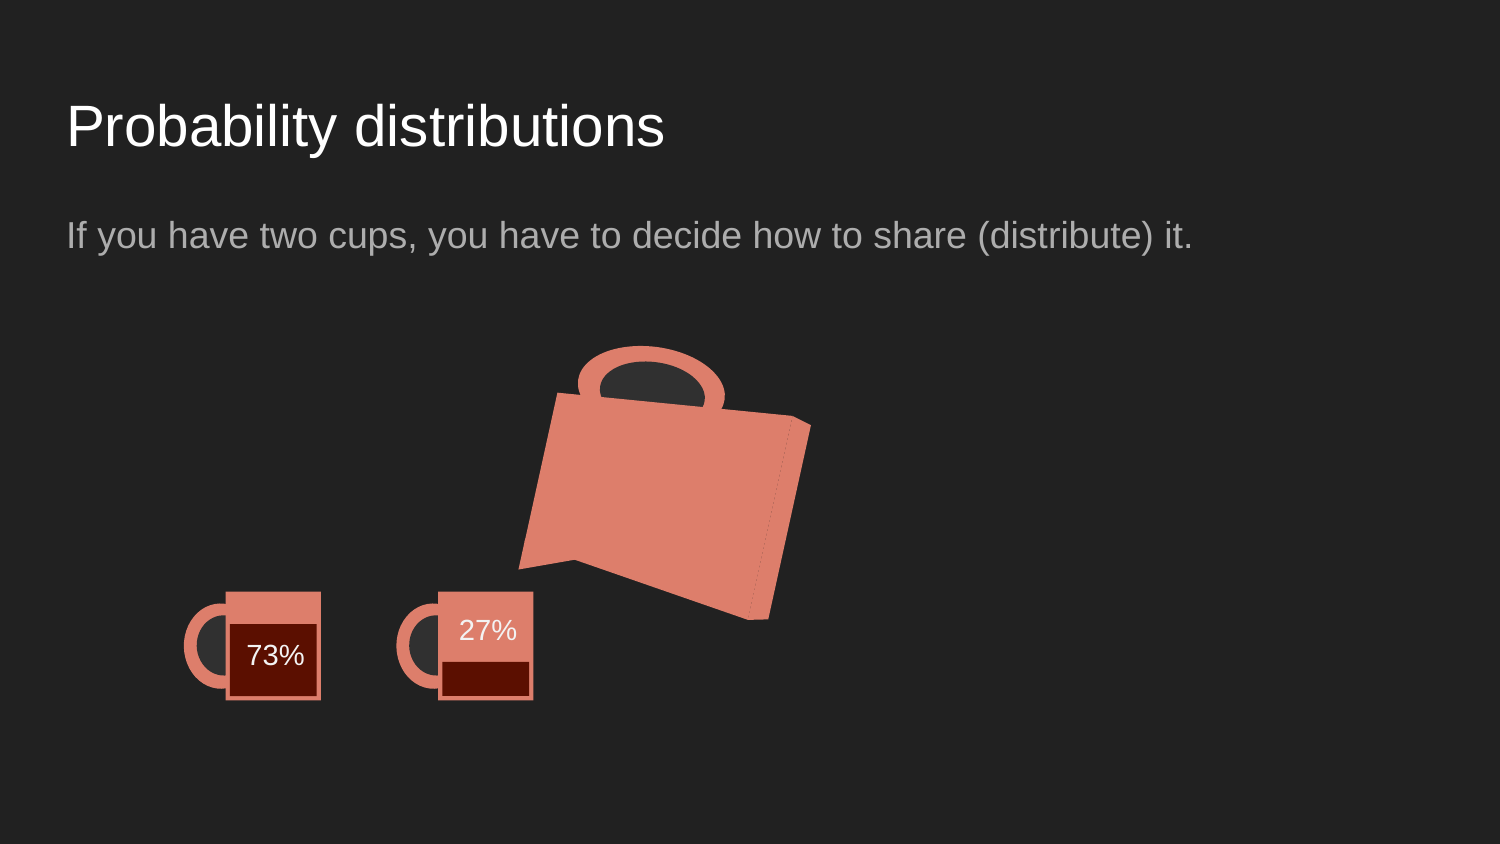

# Probability distributions
If you have two cups, you have to decide how to share (distribute) it.

27%
73%